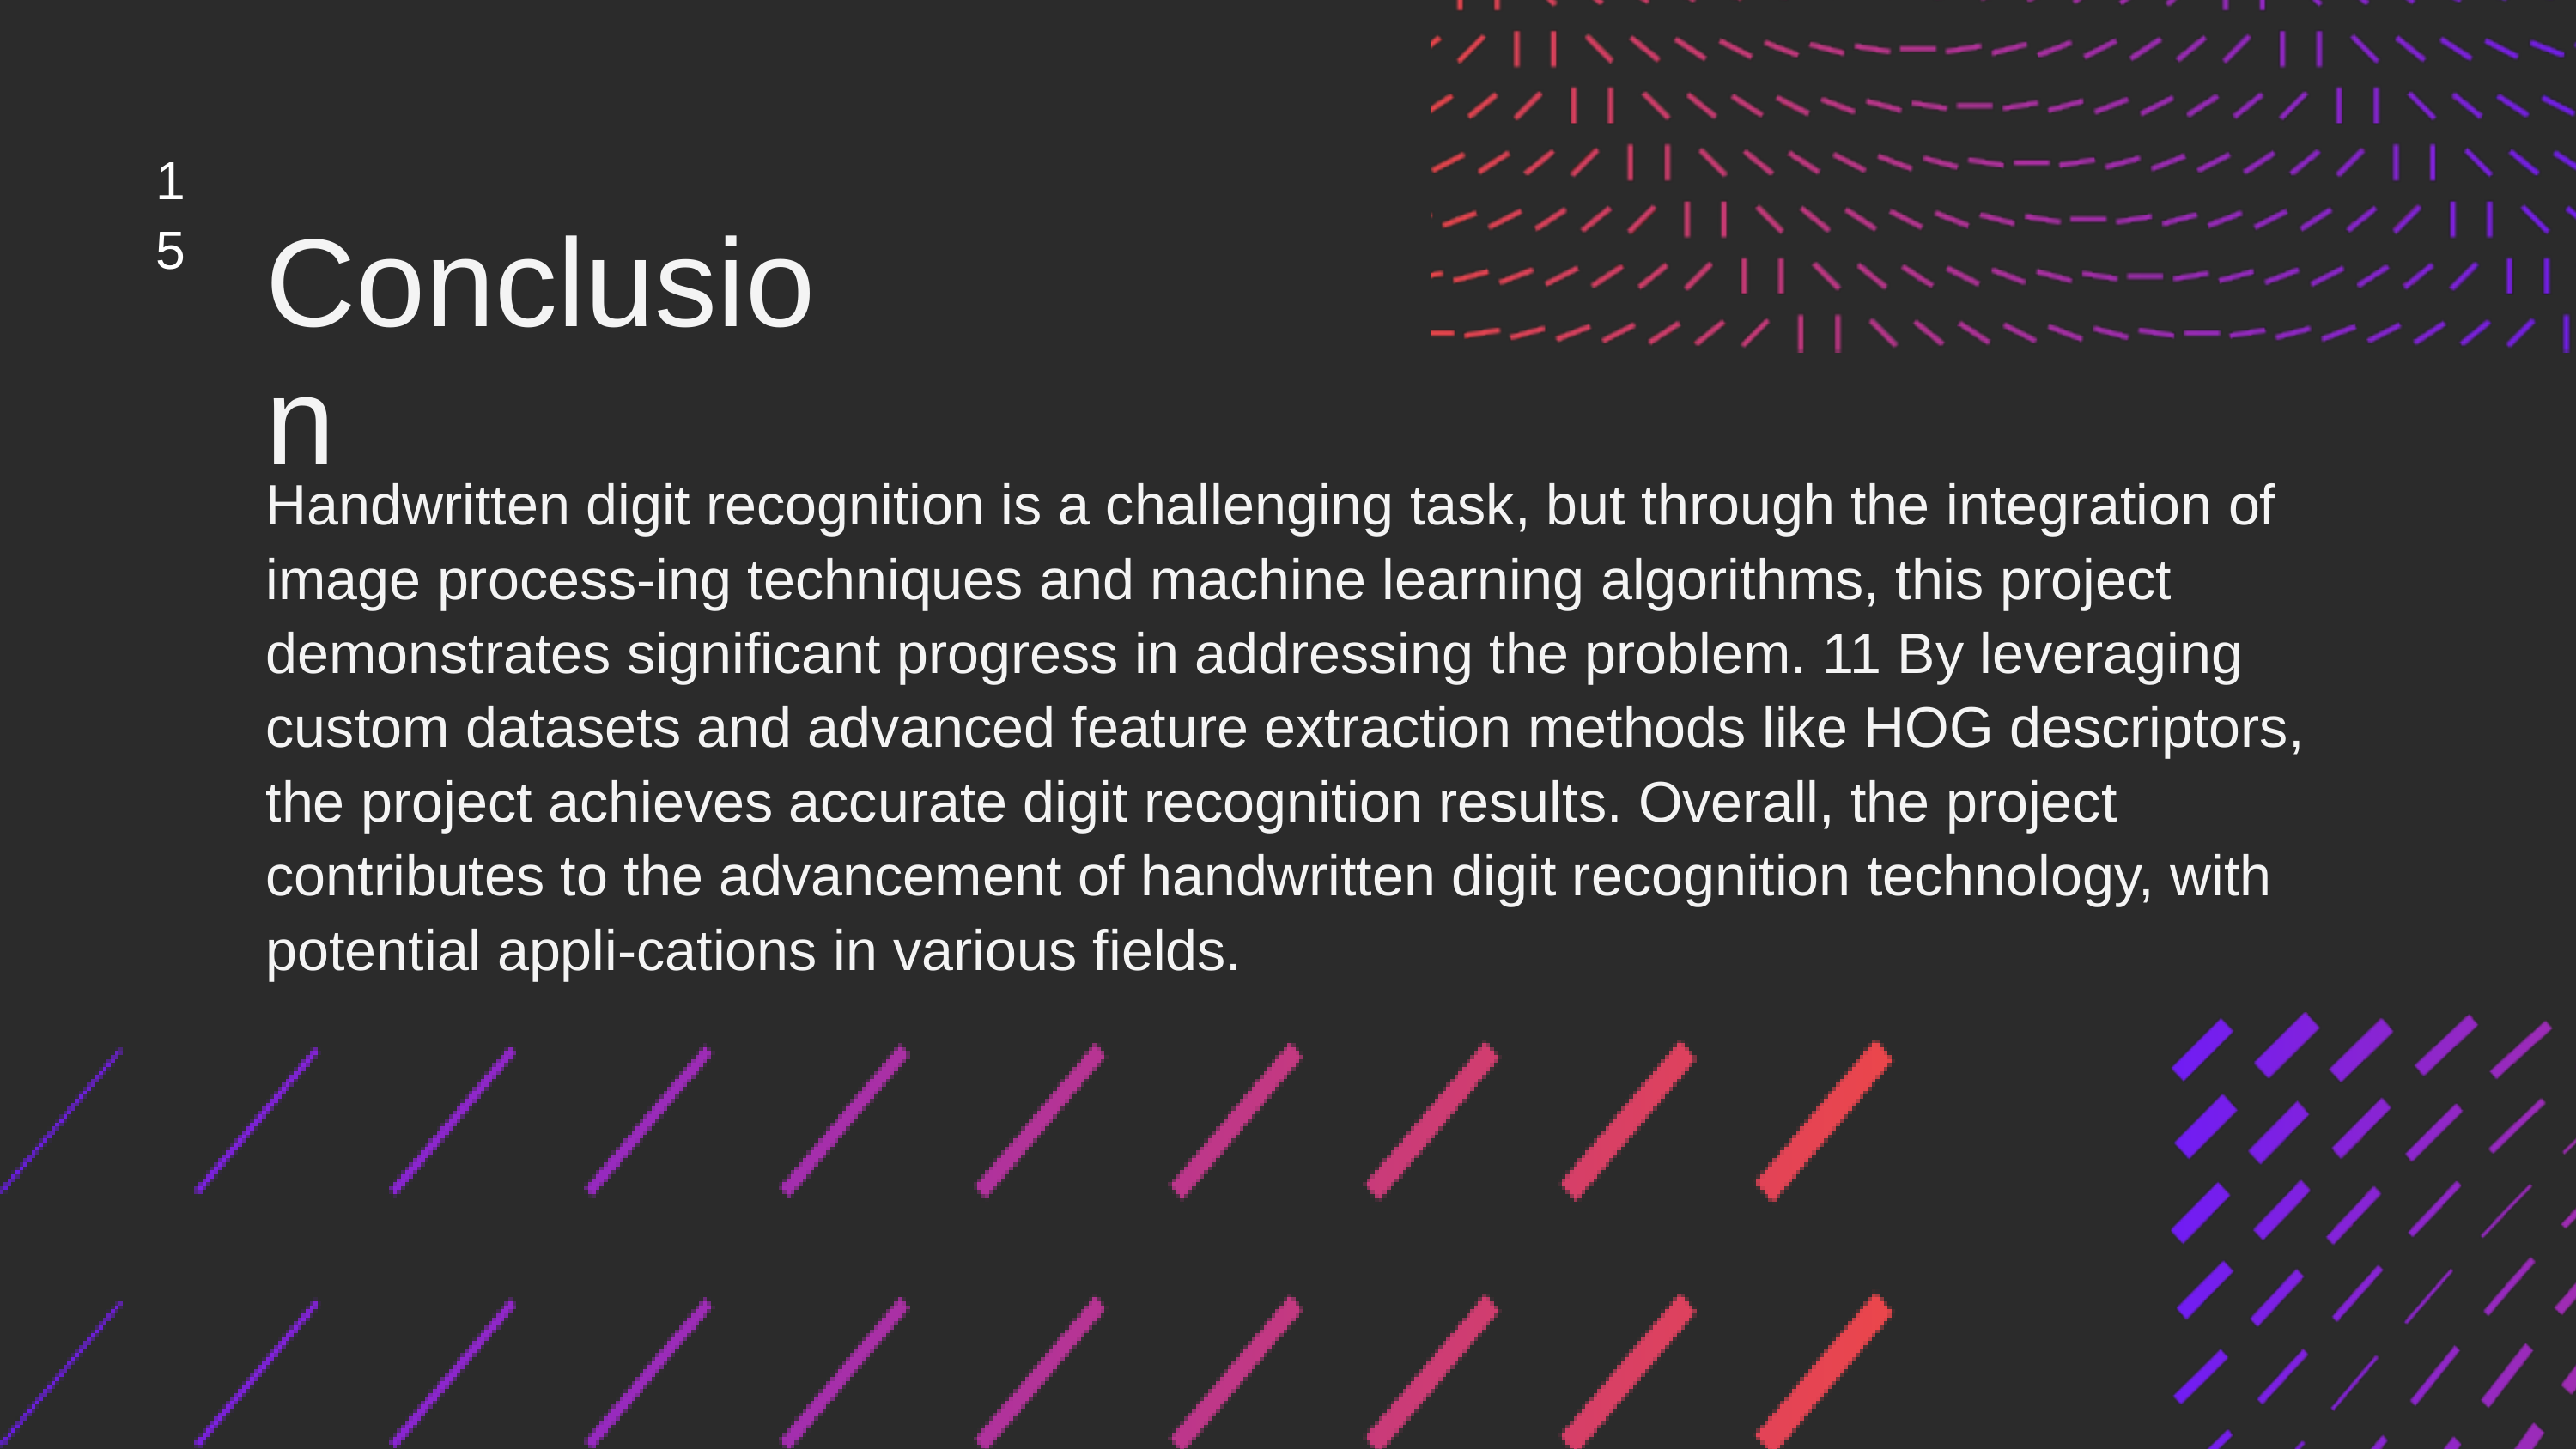

15
Conclusion
Handwritten digit recognition is a challenging task, but through the integration of image process-ing techniques and machine learning algorithms, this project demonstrates significant progress in addressing the problem. 11 By leveraging custom datasets and advanced feature extraction methods like HOG descriptors, the project achieves accurate digit recognition results. Overall, the project contributes to the advancement of handwritten digit recognition technology, with potential appli-cations in various fields.